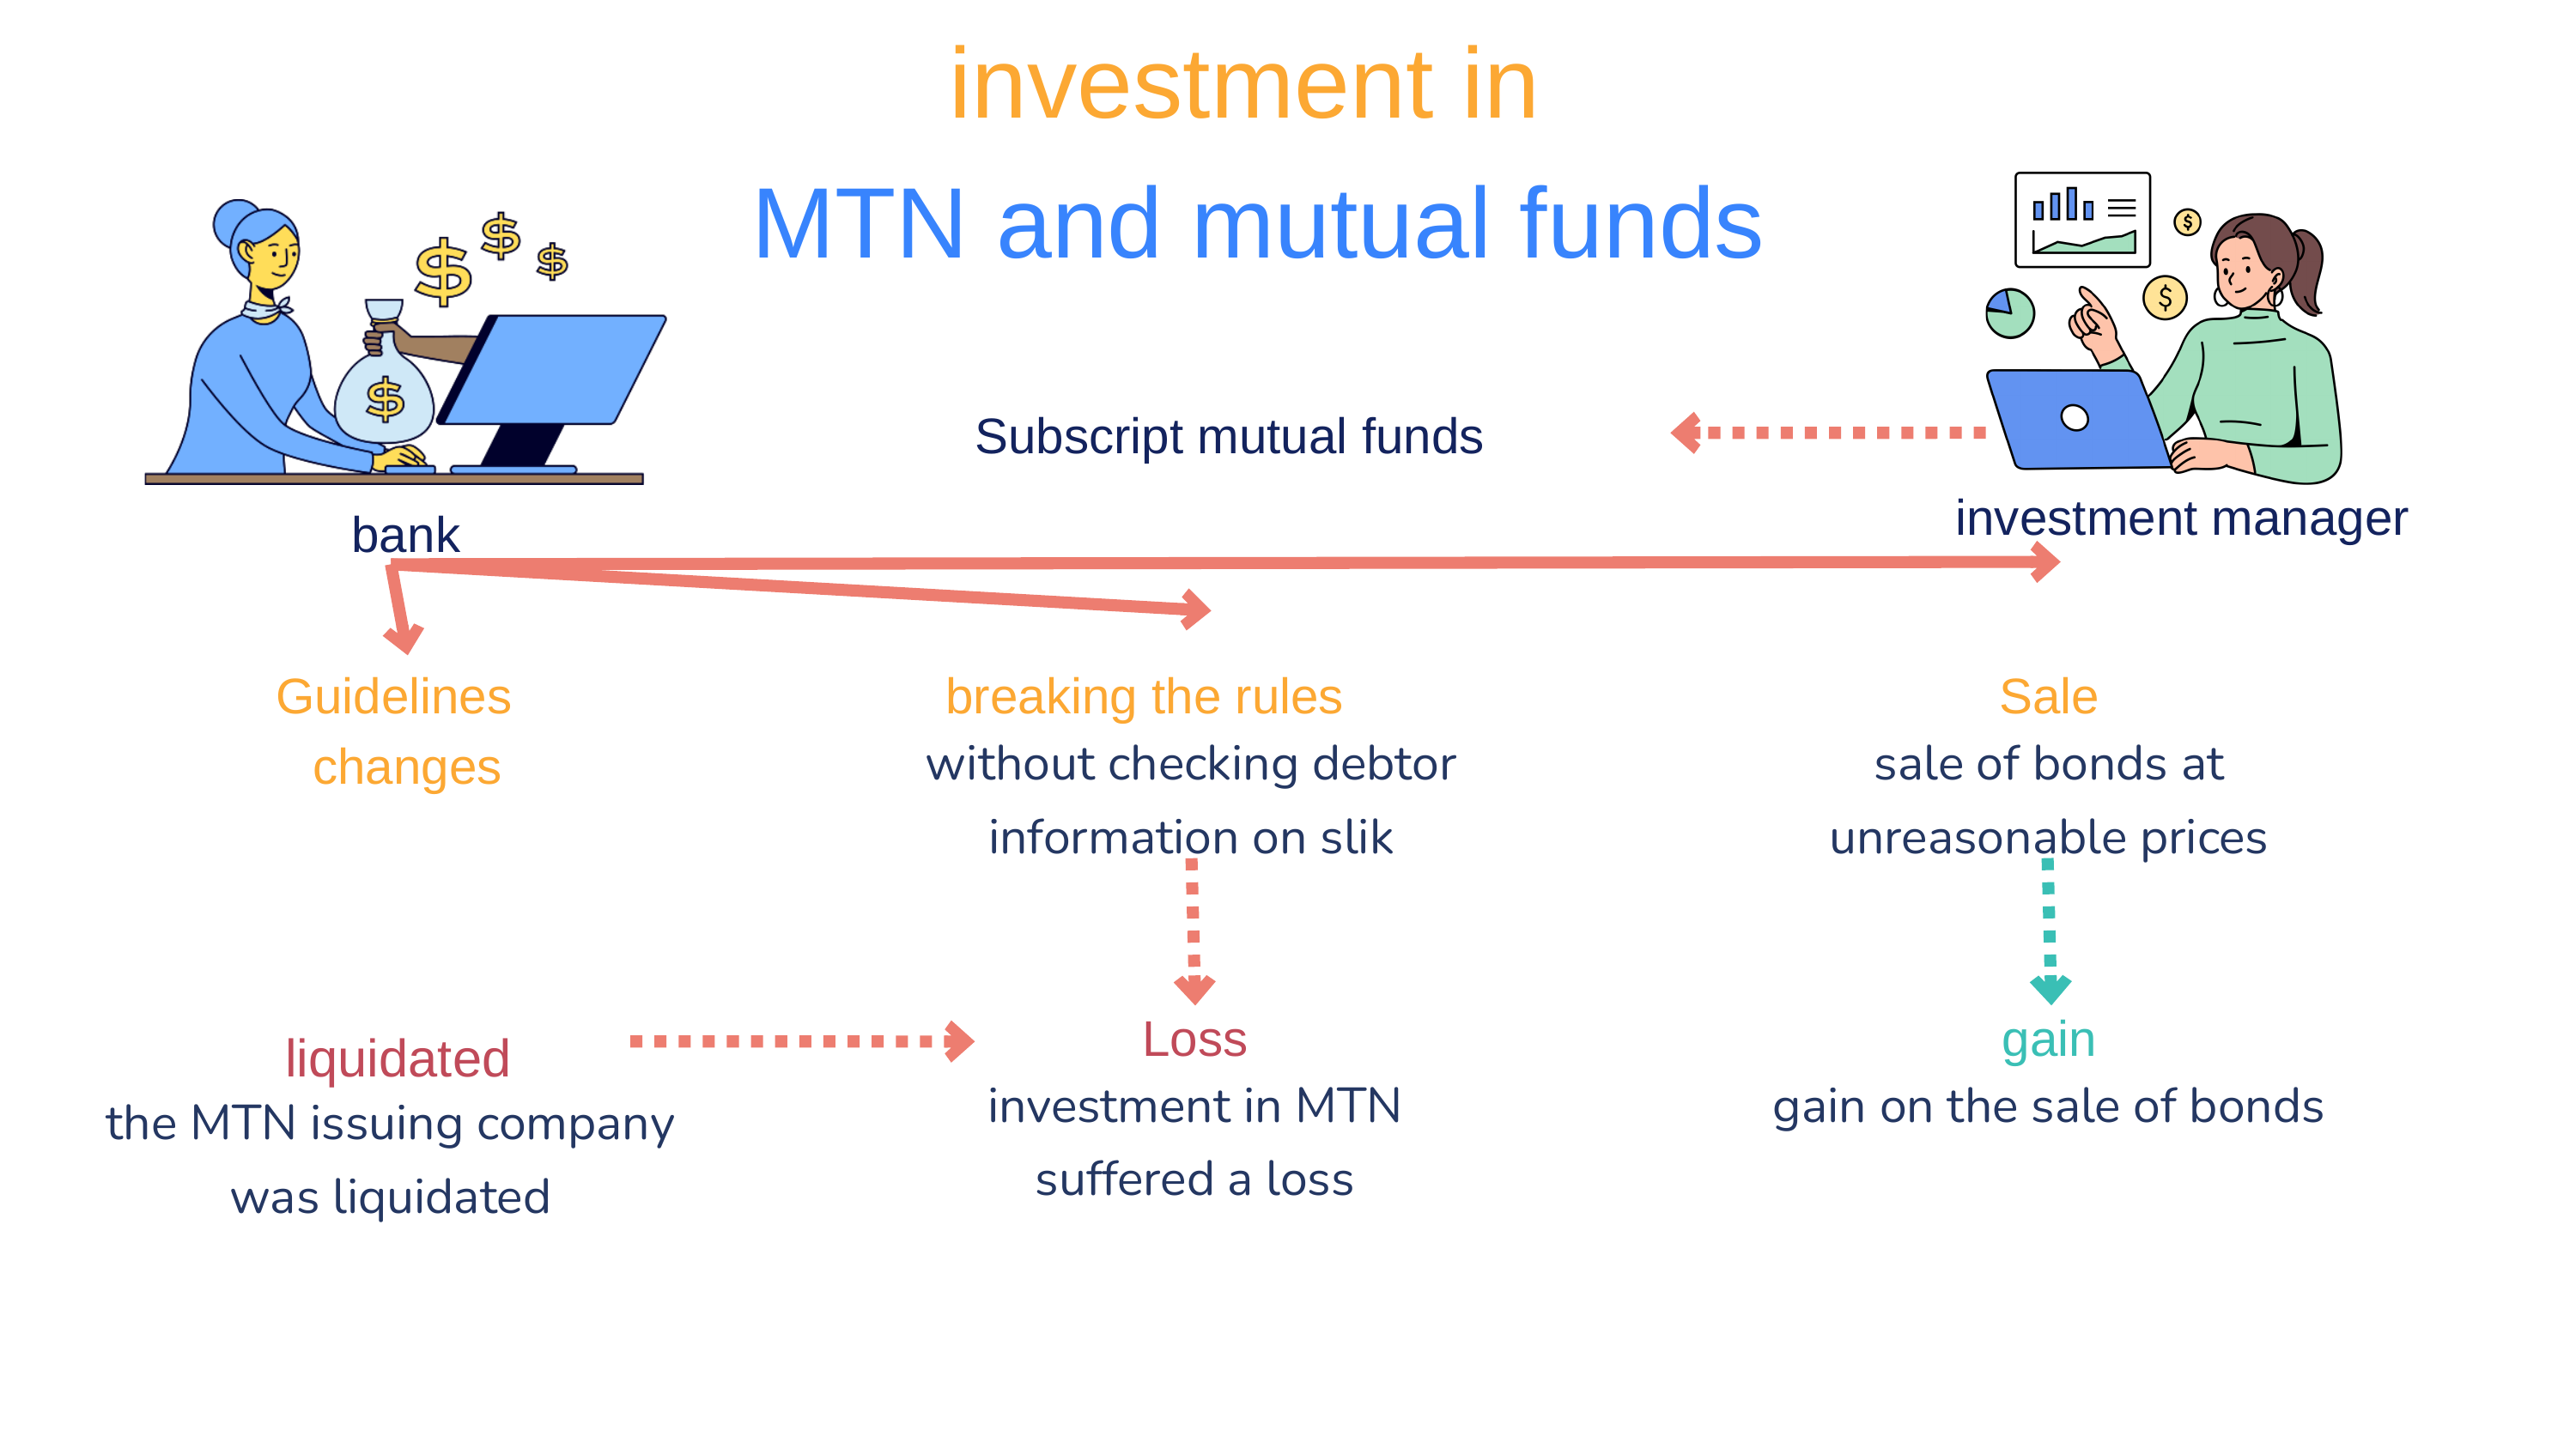

investment in
 MTN and mutual funds

Subscript mutual funds

investment manager
bank

Guidelines
changes
breaking the rules

Sale
without checking debtor information on slik
sale of bonds at unreasonable prices

Loss
gain
liquidated

investment in MTN suffered a loss
gain on the sale of bonds

the MTN issuing company was liquidated